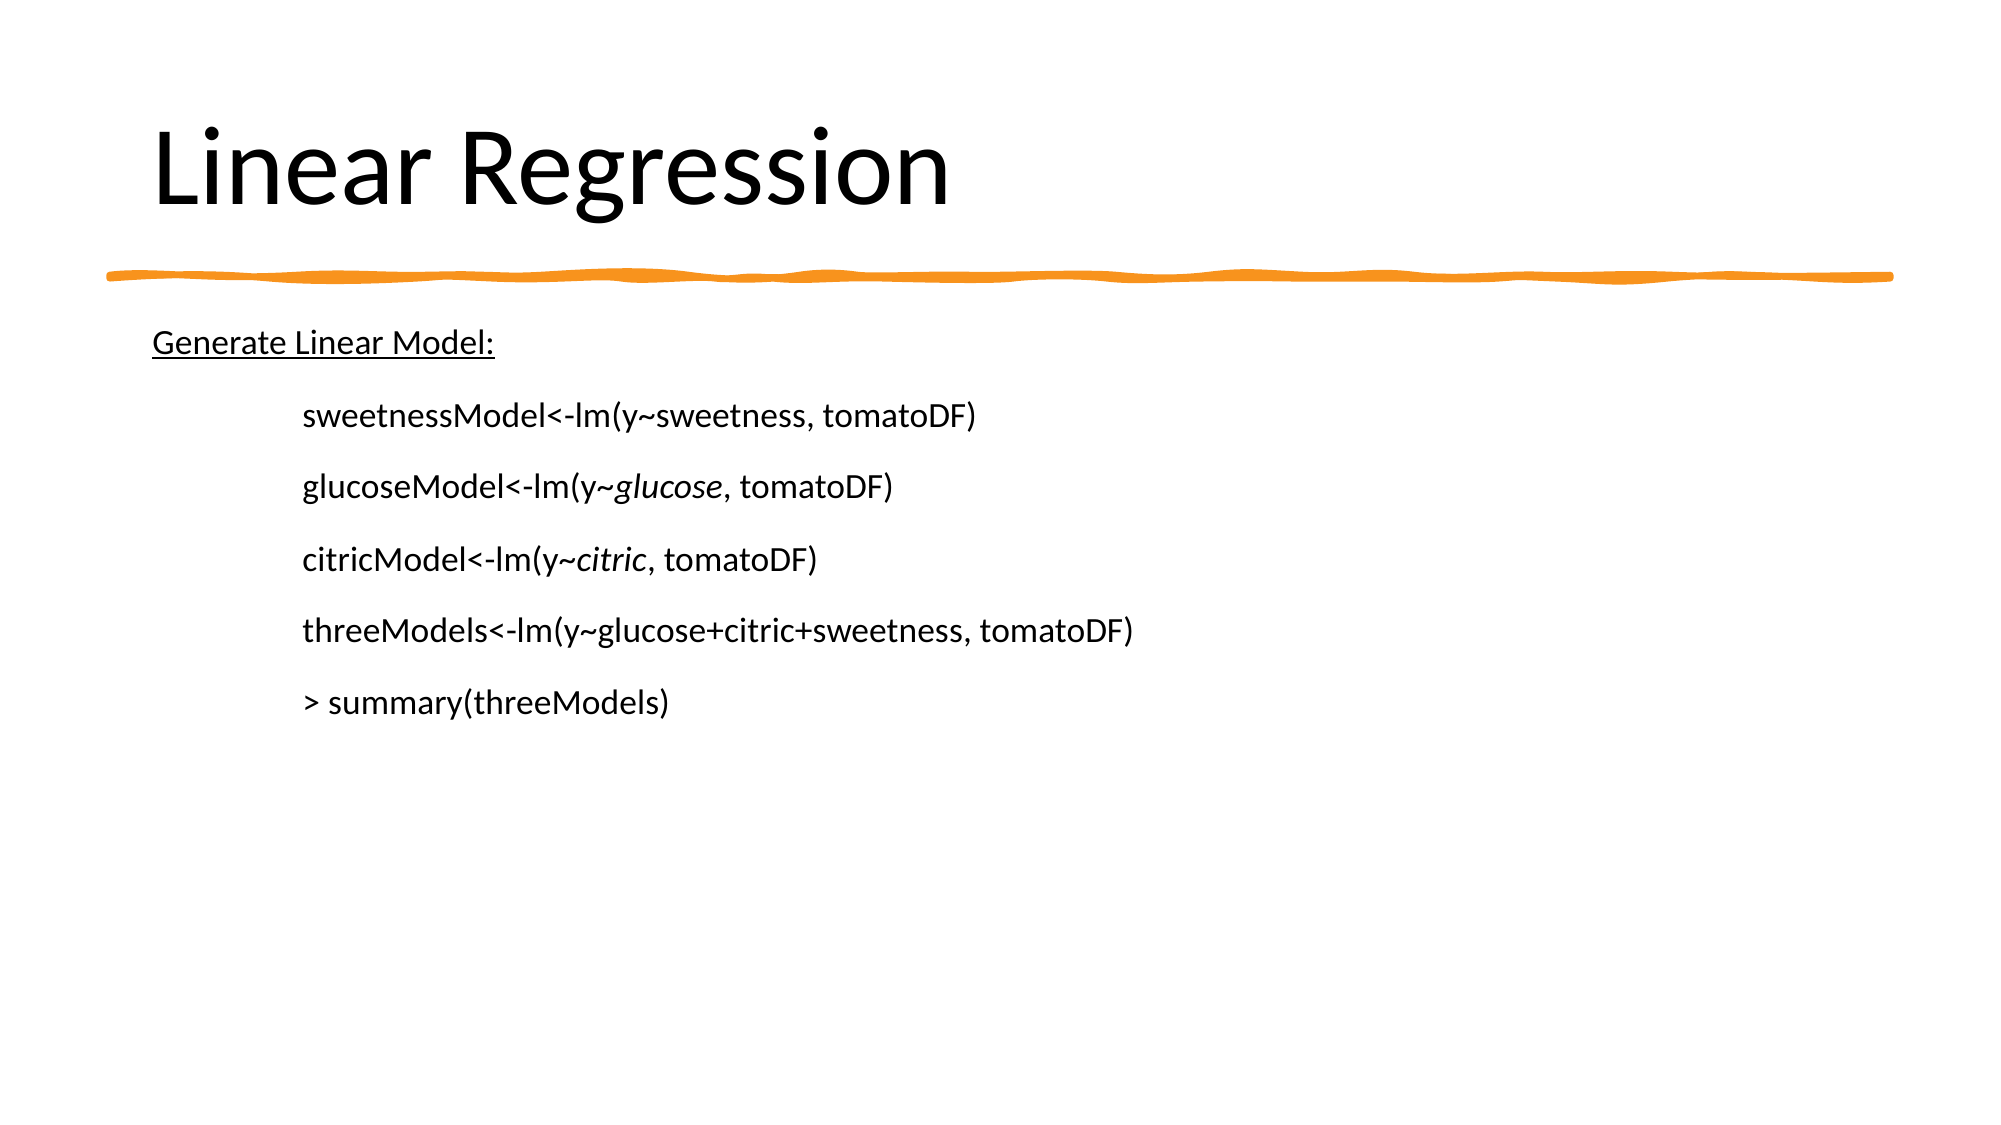

# Linear Regression

Generate Linear Model:
	sweetnessModel<-lm(y~sweetness, tomatoDF)
	glucoseModel<-lm(y~glucose, tomatoDF)
	citricModel<-lm(y~citric, tomatoDF)
	threeModels<-lm(y~glucose+citric+sweetness, tomatoDF)
	> summary(threeModels)